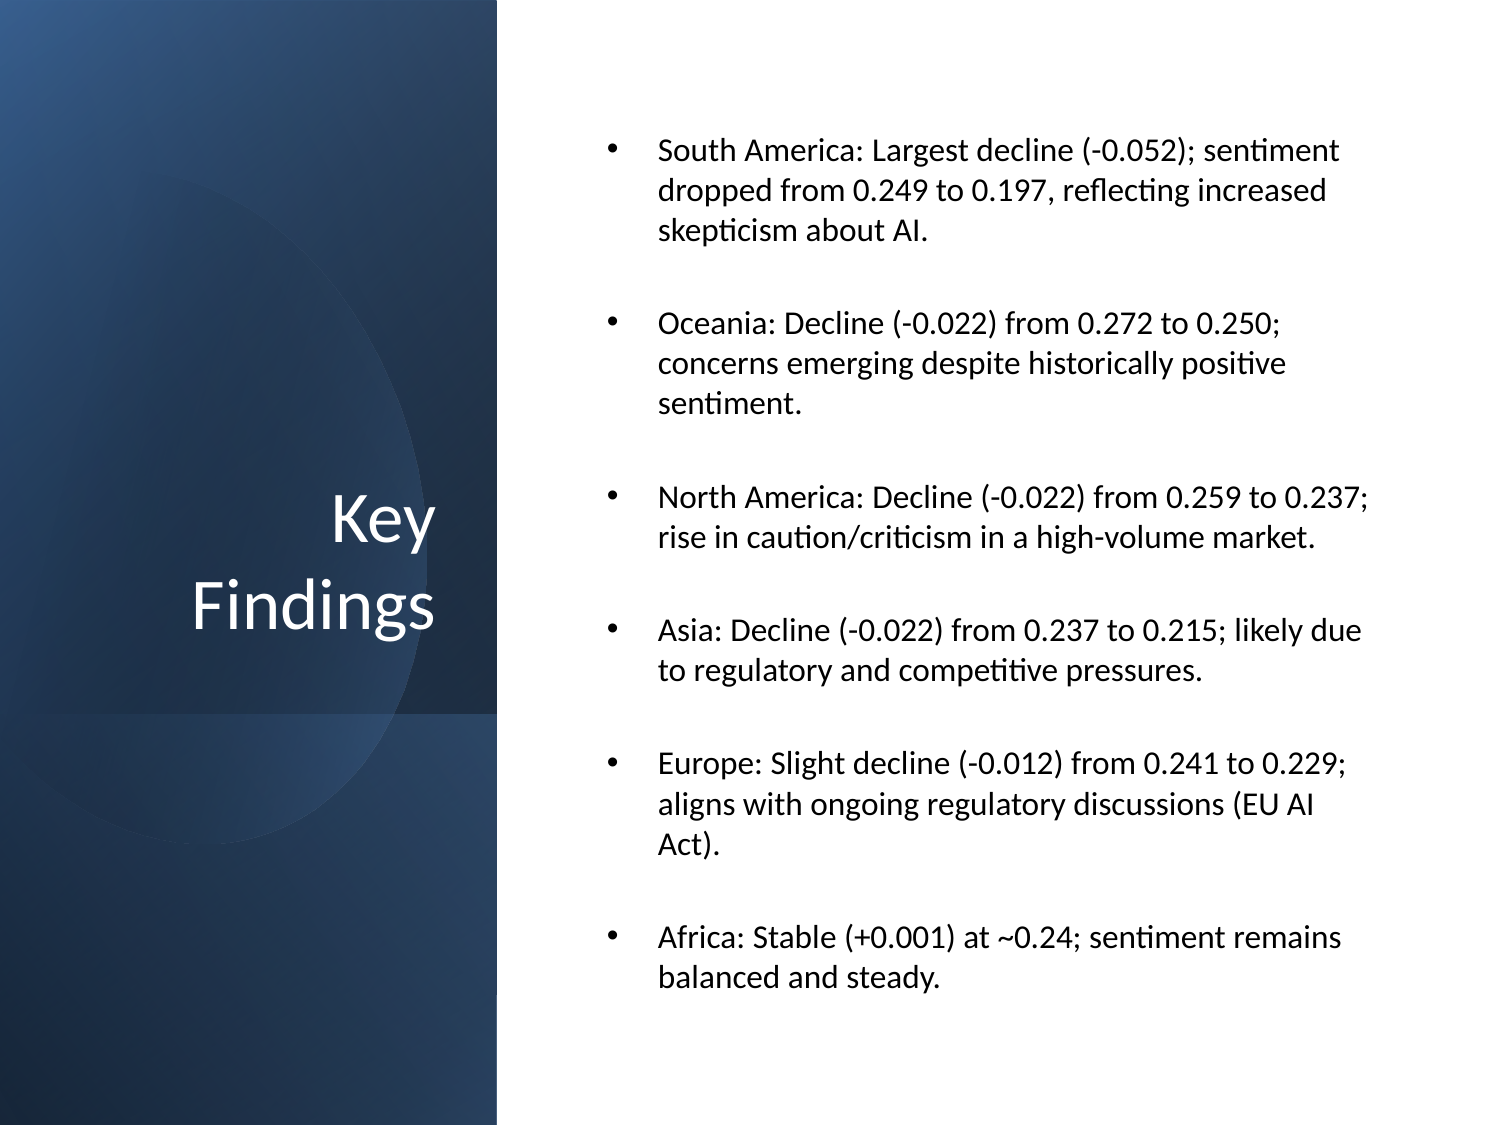

# Key Findings
South America: Largest decline (-0.052); sentiment dropped from 0.249 to 0.197, reflecting increased skepticism about AI.

Oceania: Decline (-0.022) from 0.272 to 0.250; concerns emerging despite historically positive sentiment.

North America: Decline (-0.022) from 0.259 to 0.237; rise in caution/criticism in a high-volume market.

Asia: Decline (-0.022) from 0.237 to 0.215; likely due to regulatory and competitive pressures.

Europe: Slight decline (-0.012) from 0.241 to 0.229; aligns with ongoing regulatory discussions (EU AI Act).

Africa: Stable (+0.001) at ~0.24; sentiment remains balanced and steady.